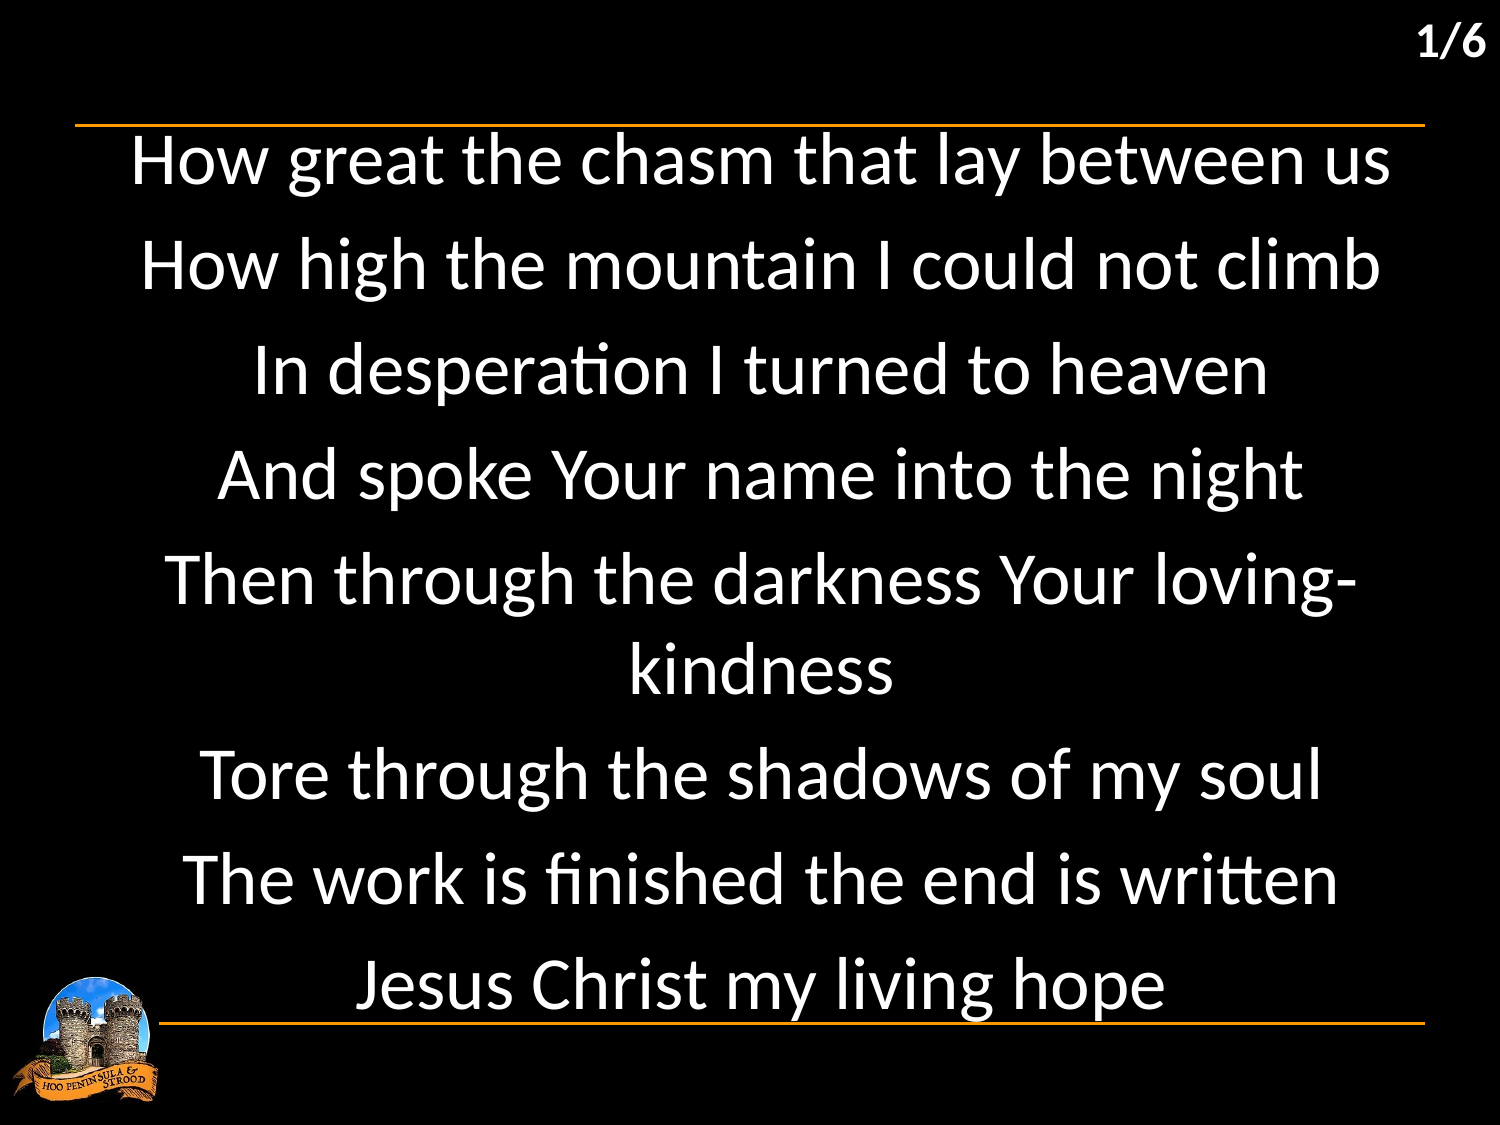

1/6
How great the chasm that lay between us
How high the mountain I could not climb
In desperation I turned to heaven
And spoke Your name into the night
Then through the darkness Your loving-kindness
Tore through the shadows of my soul
The work is finished the end is written
Jesus Christ my living hope